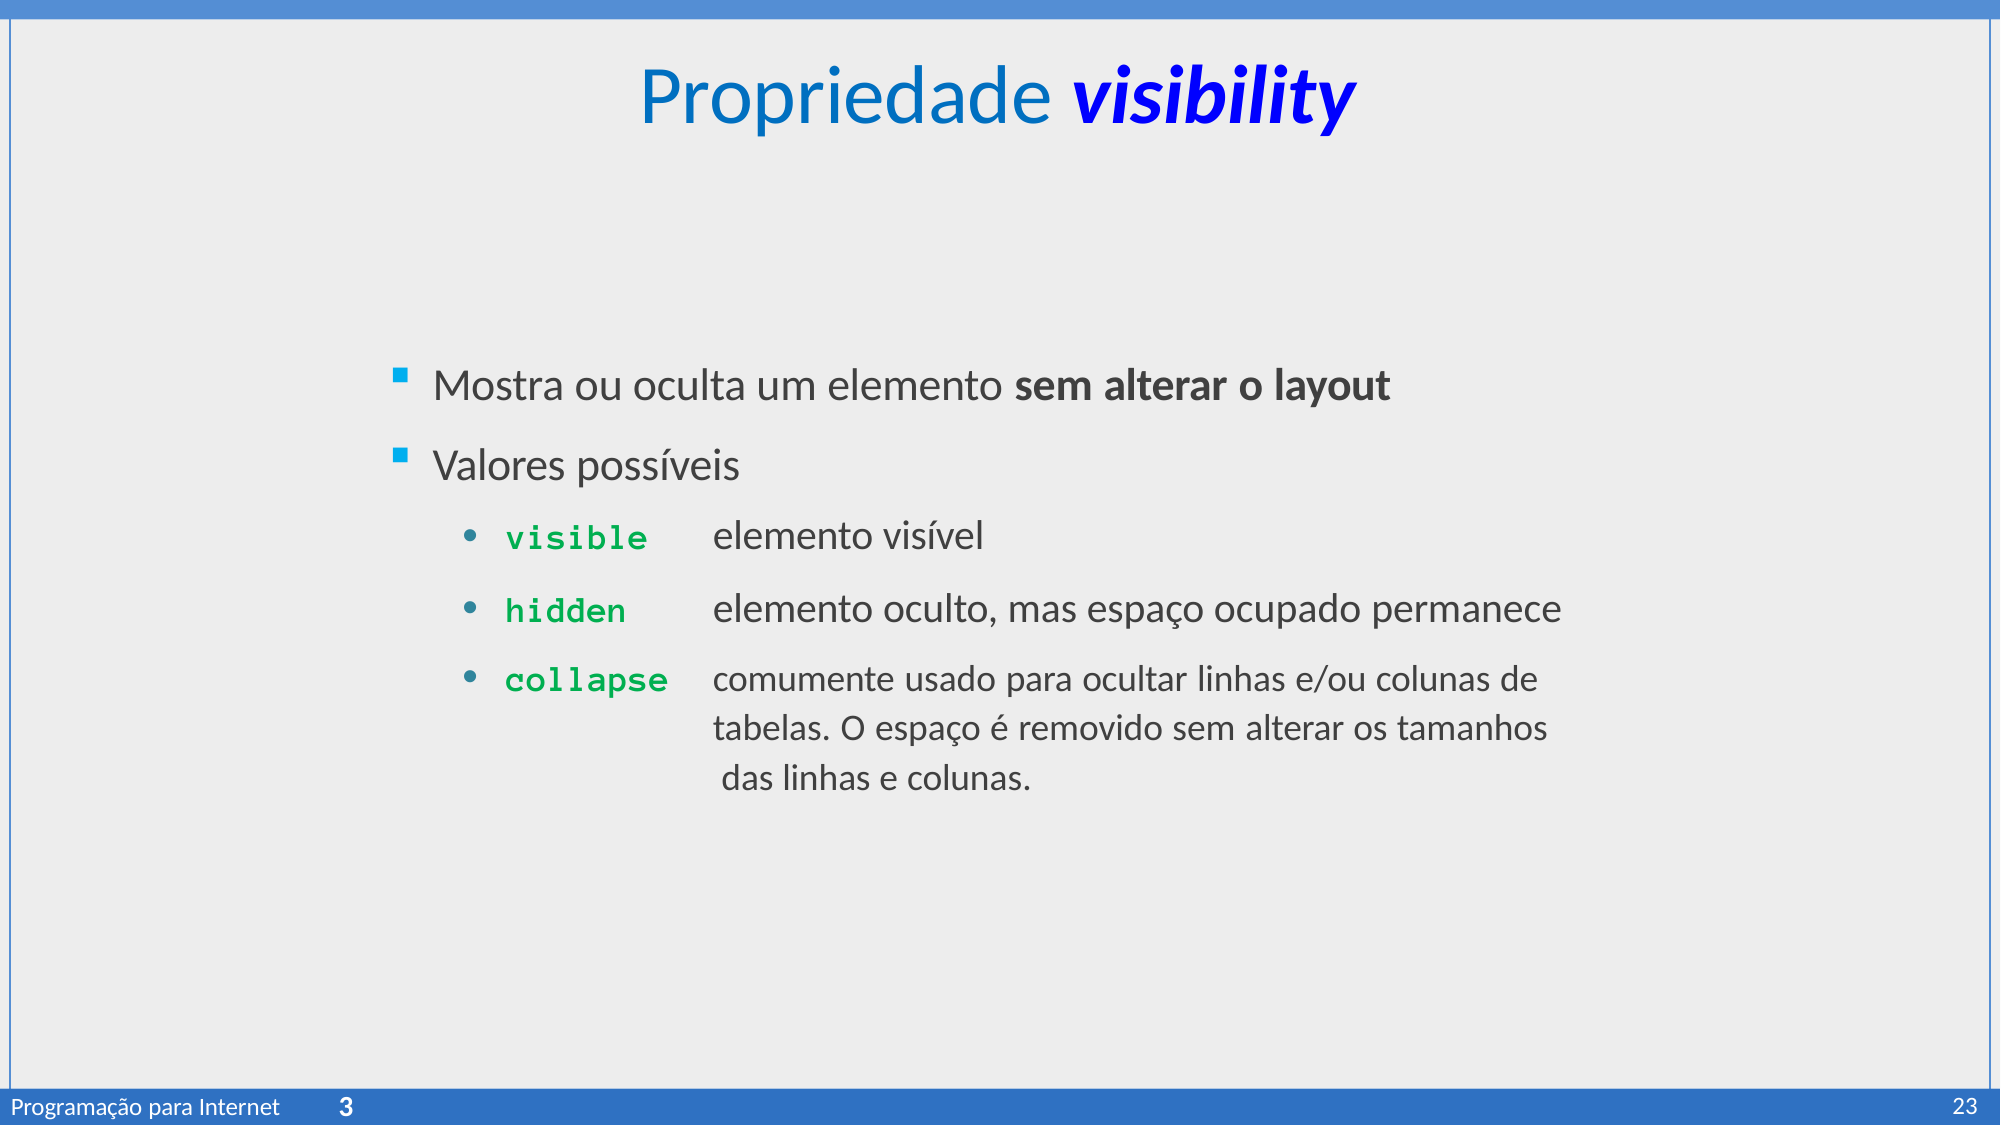

# Propriedade visibility
Mostra ou oculta um elemento sem alterar o layout
Valores possíveis
elemento visível
elemento oculto, mas espaço ocupado permanece
comumente usado para ocultar linhas e/ou colunas de  tabelas. O espaço é removido sem alterar os tamanhos  das linhas e colunas.
visible
hidden
collapse
3
23
Programação para Internet